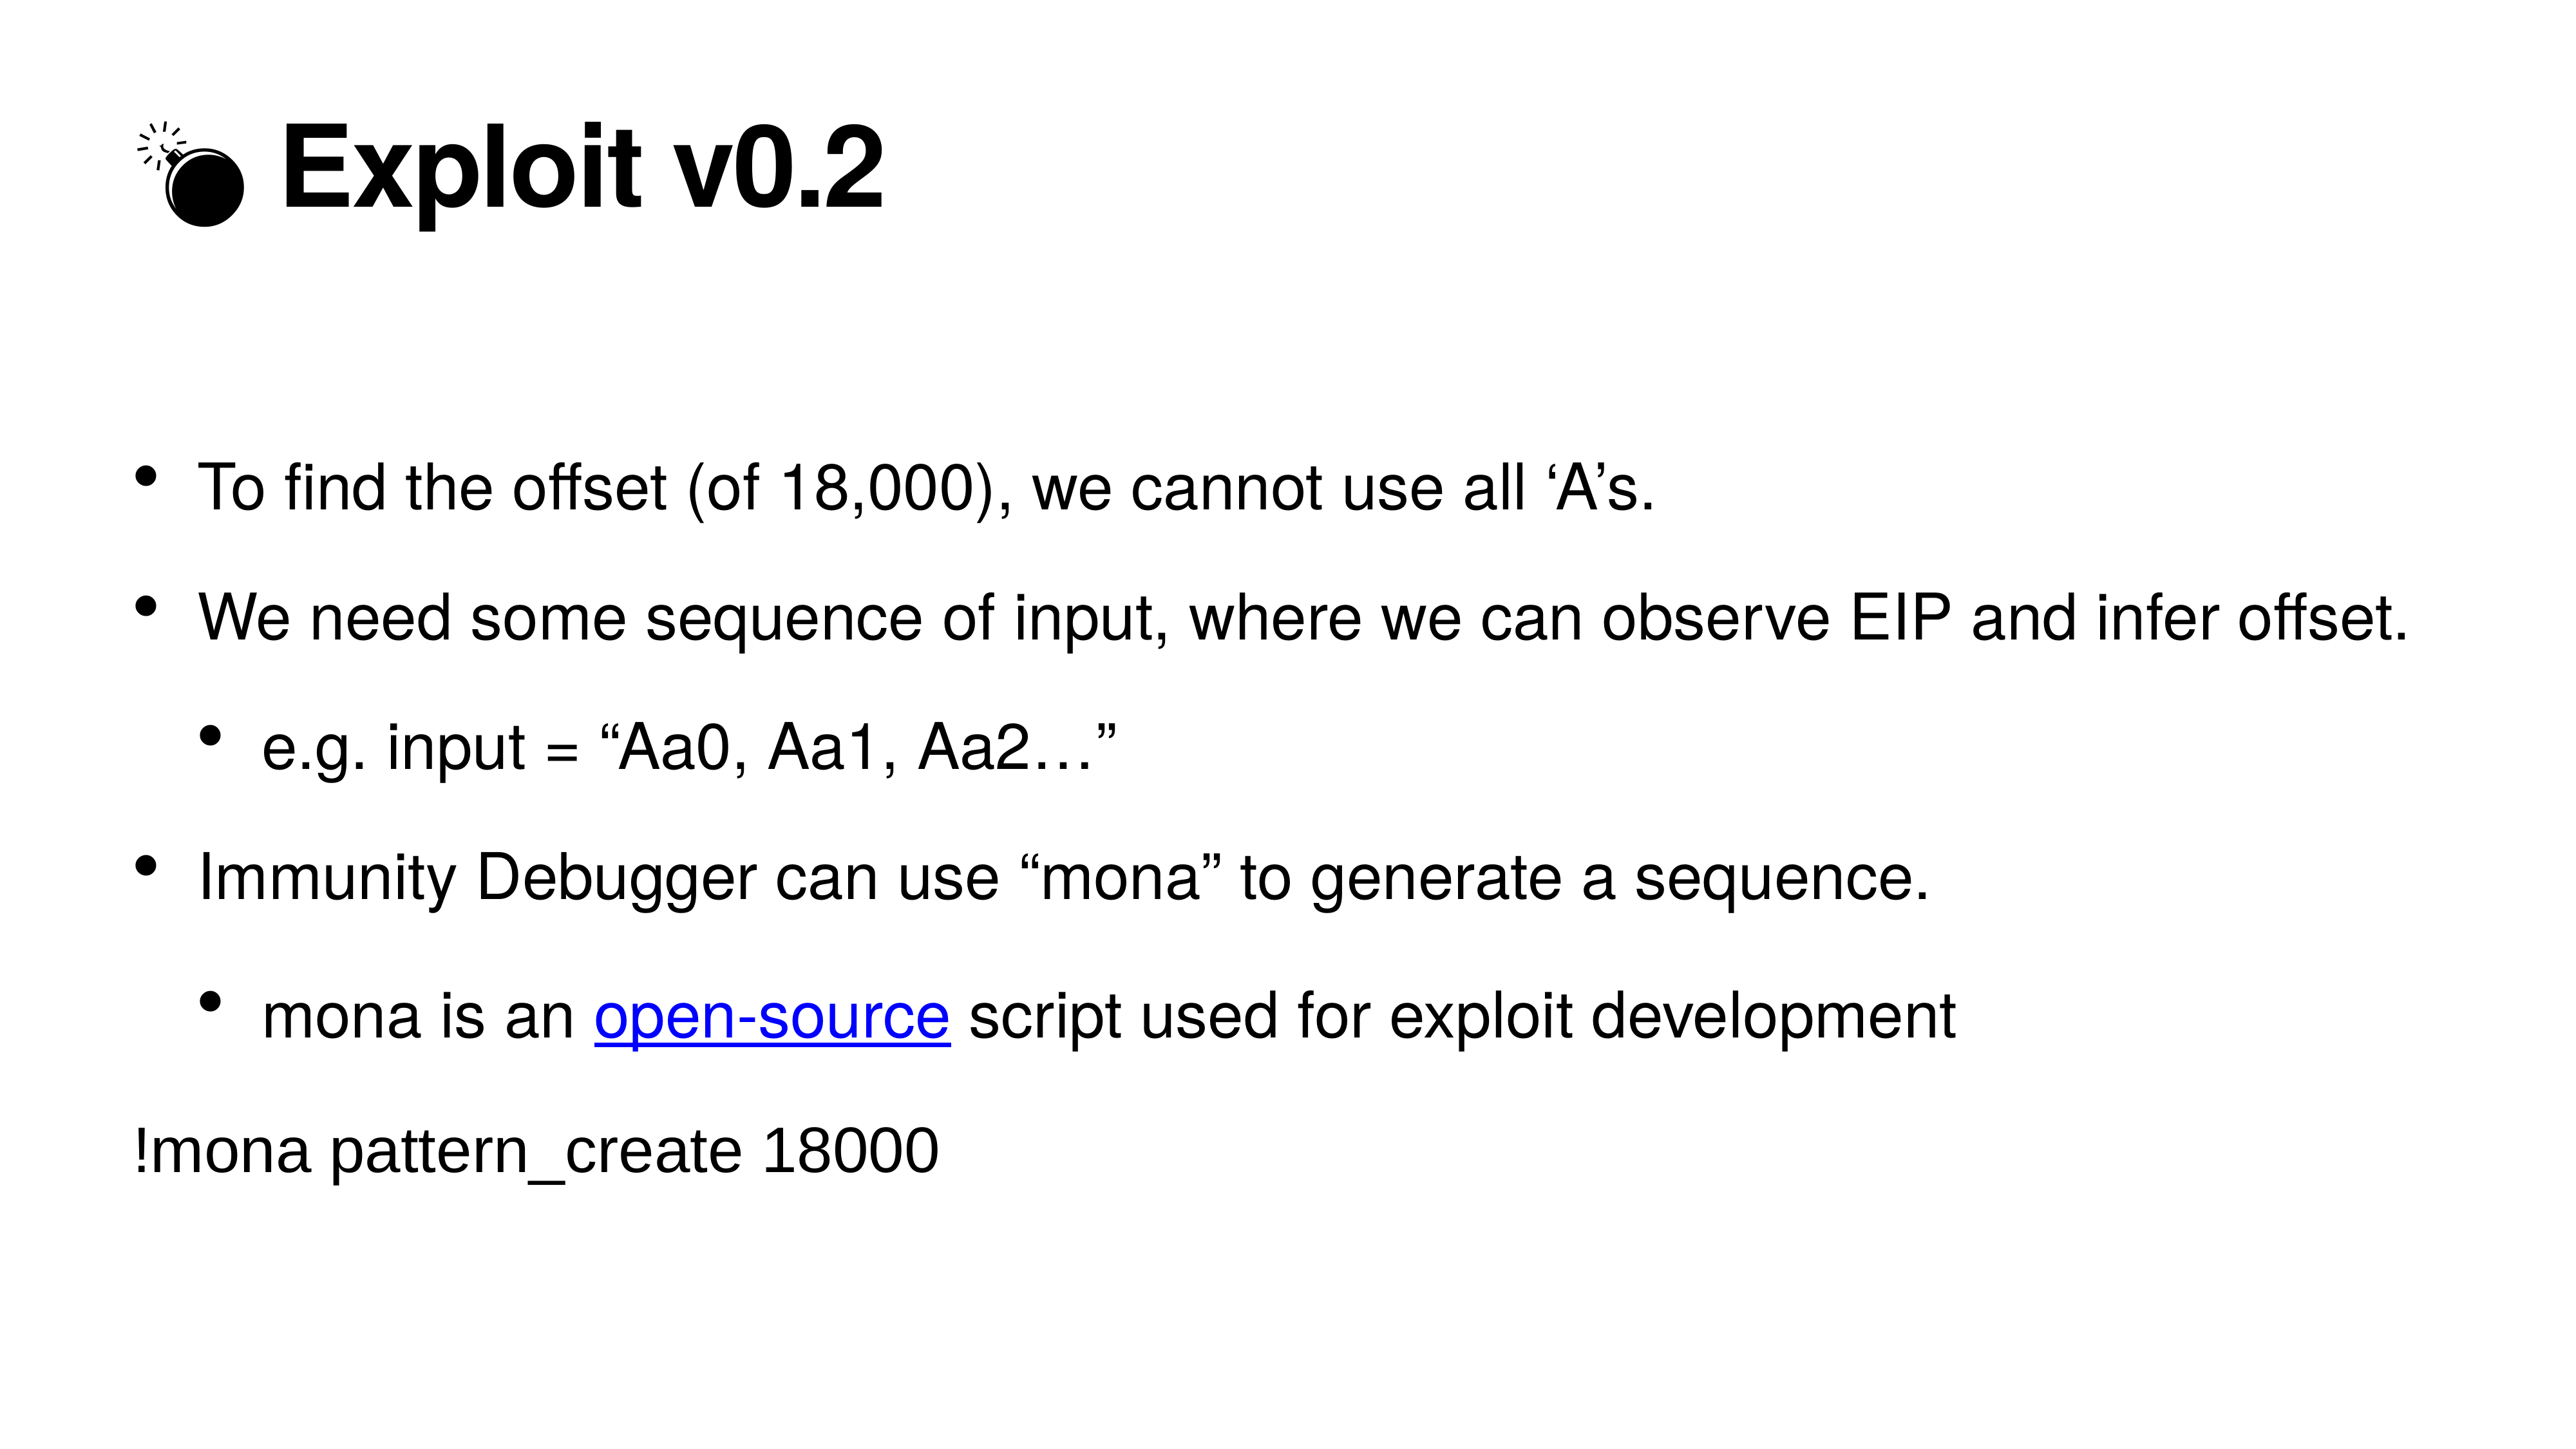

# 💣 Exploit v0.2

To find the offset (of 18,000), we cannot use all ‘A’s.
We need some sequence of input, where we can observe EIP and infer offset.
e.g. input = “Aa0, Aa1, Aa2…”
Immunity Debugger can use “mona” to generate a sequence.
mona is an open-source script used for exploit development
!mona pattern_create 18000